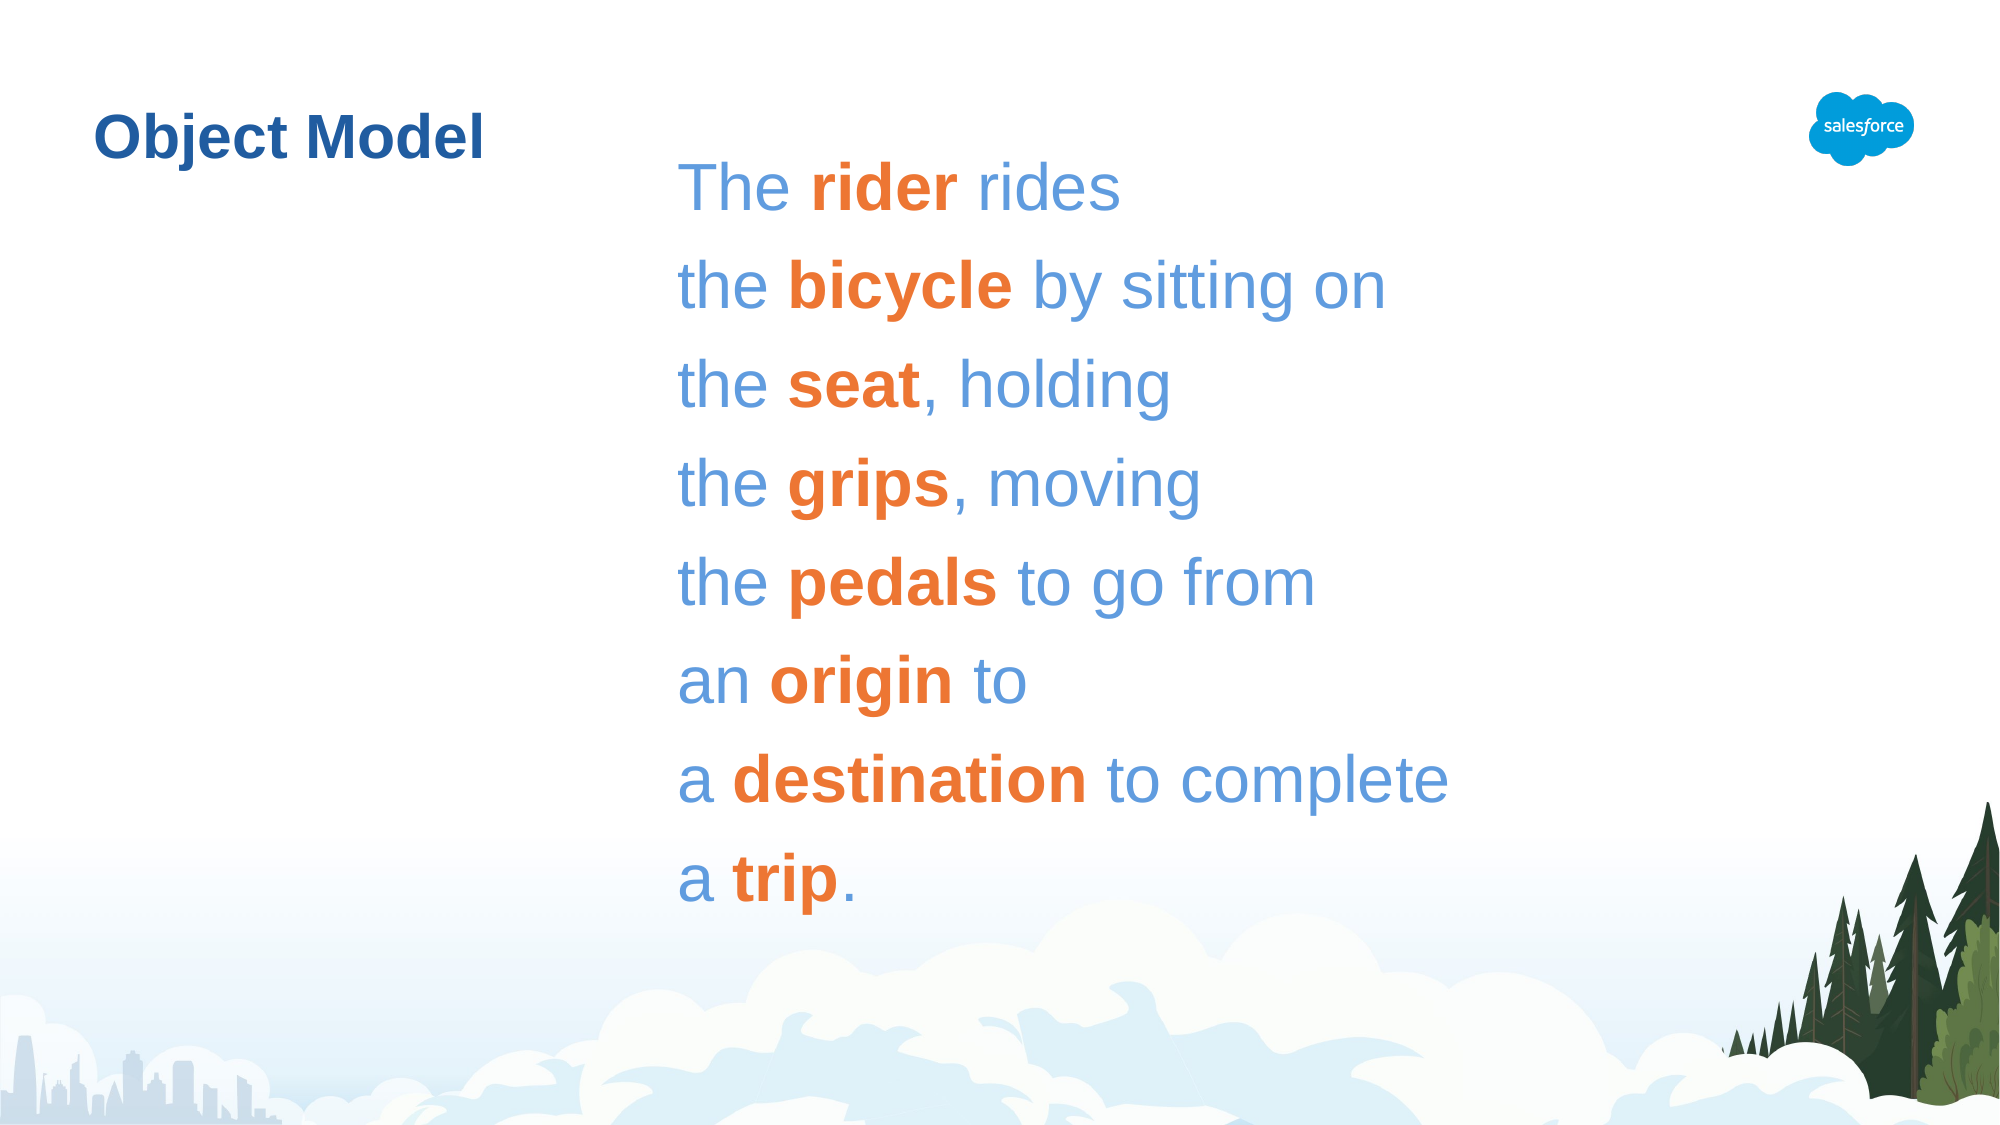

# Object Model
The rider rides
the bicycle by sitting on
the seat, holding
the grips, moving
the pedals to go from
an origin to
a destination to complete
a trip.